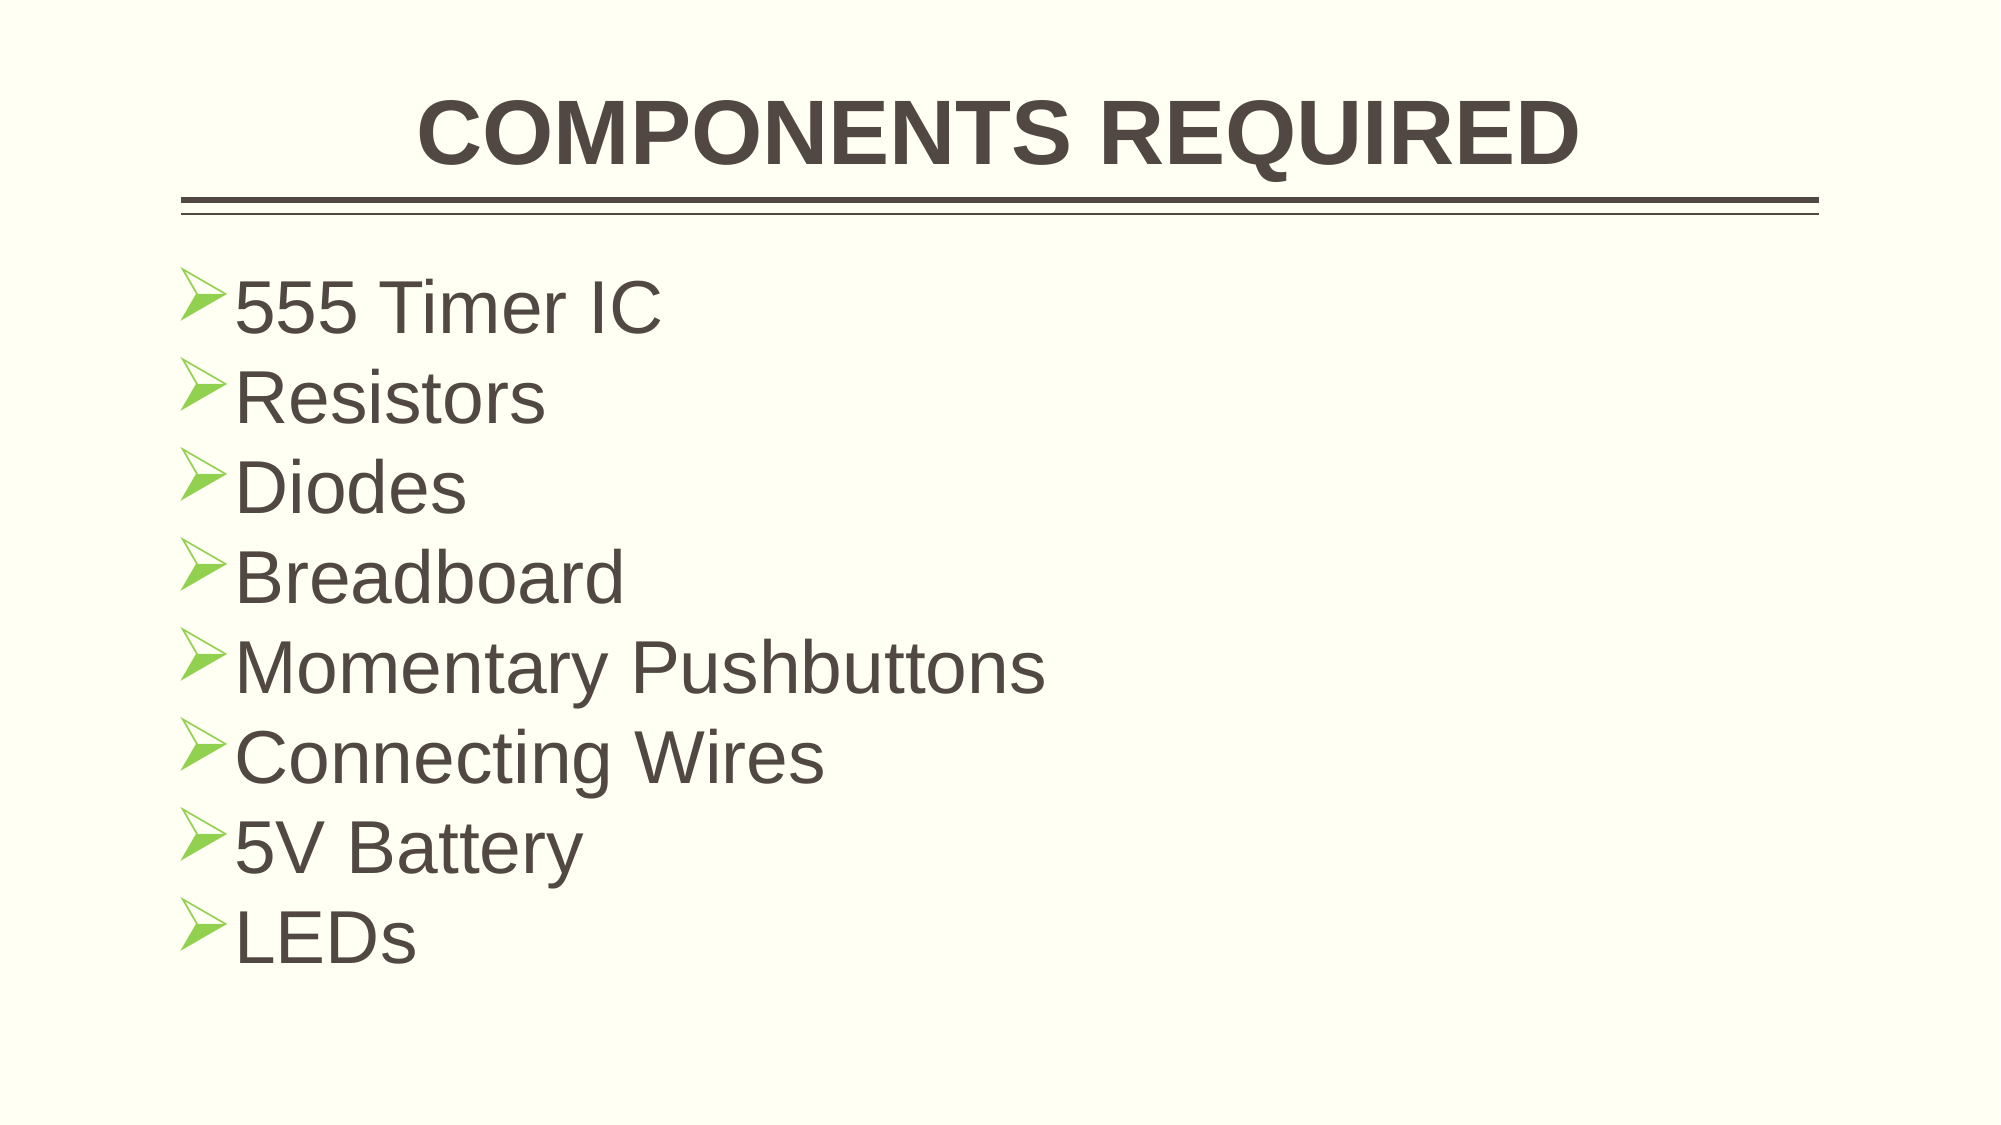

# COMPONENTS REQUIRED
555 Timer IC
Resistors
Diodes
Breadboard
Momentary Pushbuttons
Connecting Wires
5V Battery
LEDs